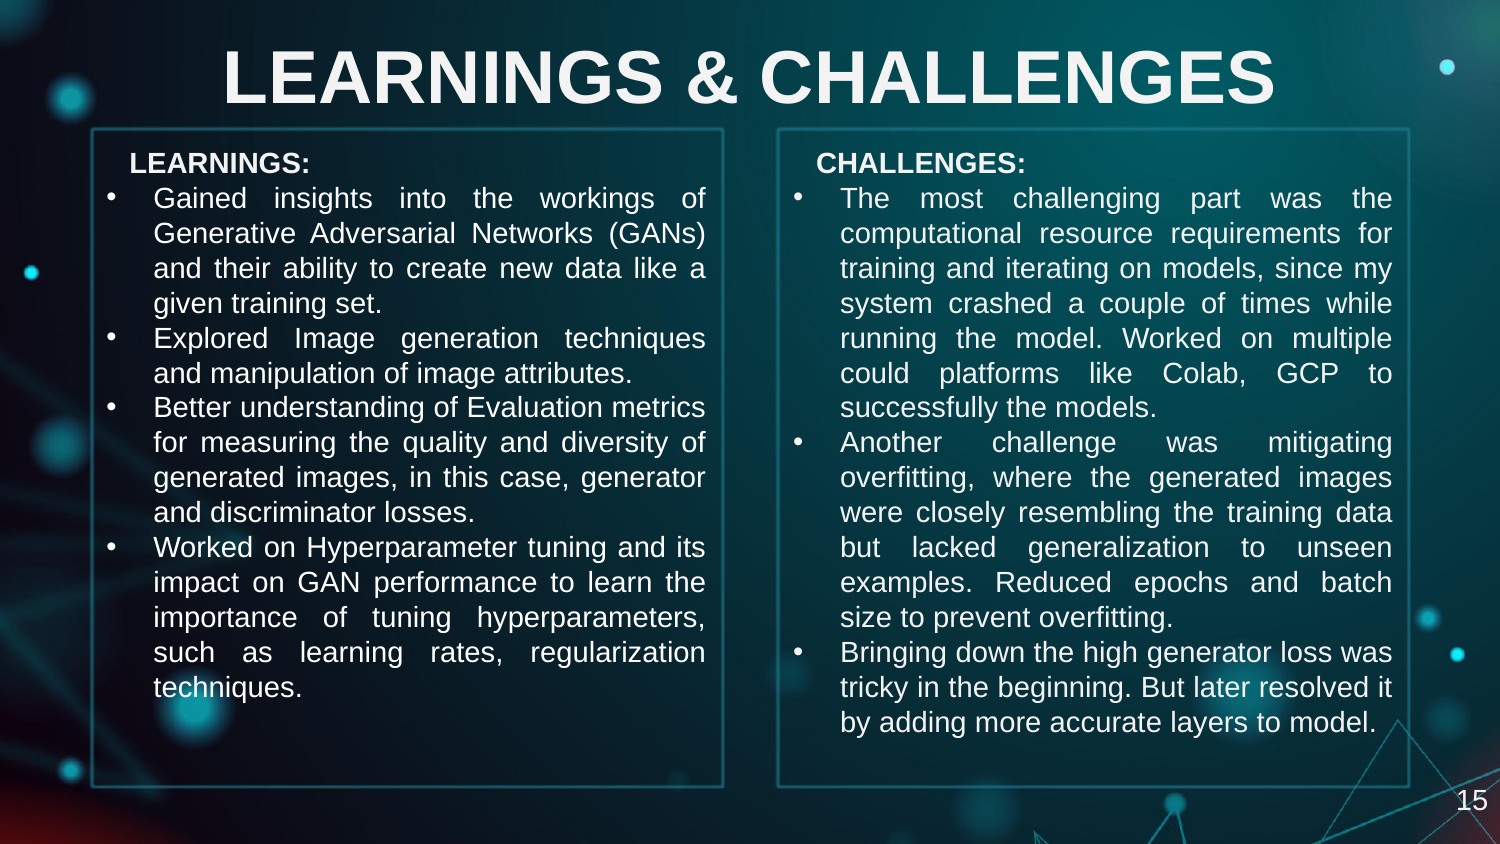

LEARNINGS & CHALLENGES
LEARNINGS:
Gained insights into the workings of Generative Adversarial Networks (GANs) and their ability to create new data like a given training set.
Explored Image generation techniques and manipulation of image attributes.
Better understanding of Evaluation metrics for measuring the quality and diversity of generated images, in this case, generator and discriminator losses.
Worked on Hyperparameter tuning and its impact on GAN performance to learn the importance of tuning hyperparameters, such as learning rates, regularization techniques.
CHALLENGES:
The most challenging part was the computational resource requirements for training and iterating on models, since my system crashed a couple of times while running the model. Worked on multiple could platforms like Colab, GCP to successfully the models.
Another challenge was mitigating overfitting, where the generated images were closely resembling the training data but lacked generalization to unseen examples. Reduced epochs and batch size to prevent overfitting.
Bringing down the high generator loss was tricky in the beginning. But later resolved it by adding more accurate layers to model.

15